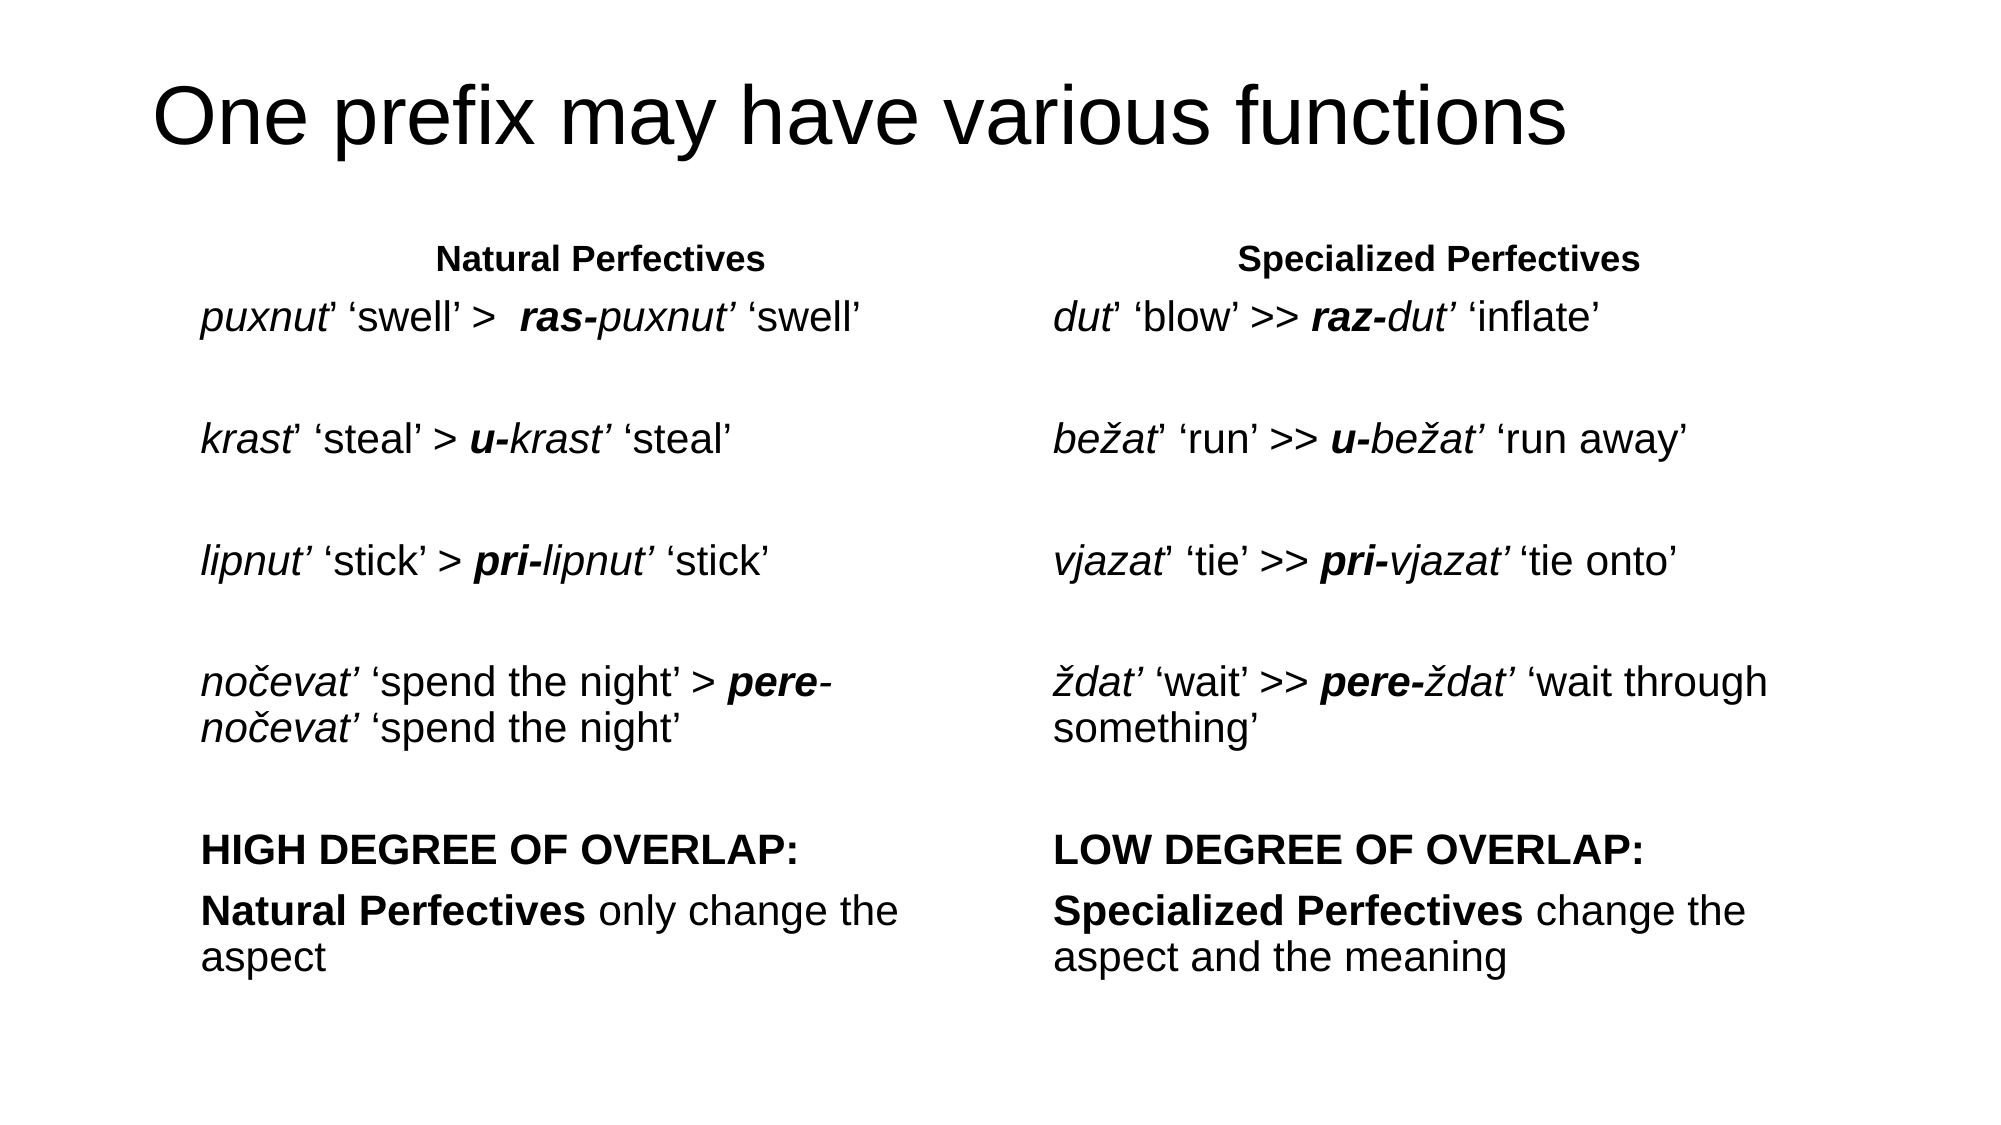

# One prefix may have various functions
Natural Perfectives
puxnut’ ‘swell’ >  ras-puxnut’ ‘swell’

krast’ ‘steal’ > u-krast’ ‘steal’

lipnut’ ‘stick’ > pri-lipnut’ ‘stick’

nočevat’ ‘spend the night’ > pere- nočevat’ ‘spend the night’

HIGH DEGREE OF OVERLAP:
Natural Perfectives only change the aspect
Specialized Perfectives
dut’ ‘blow’ >> raz-dut’ ‘inflate’

bežat’ ‘run’ >> u-bežat’ ‘run away’

vjazat’ ‘tie’ >> pri-vjazat’ ‘tie onto’

ždat’ ‘wait’ >> pere-ždat’ ‘wait through something’

LOW DEGREE OF OVERLAP:
Specialized Perfectives change the aspect and the meaning